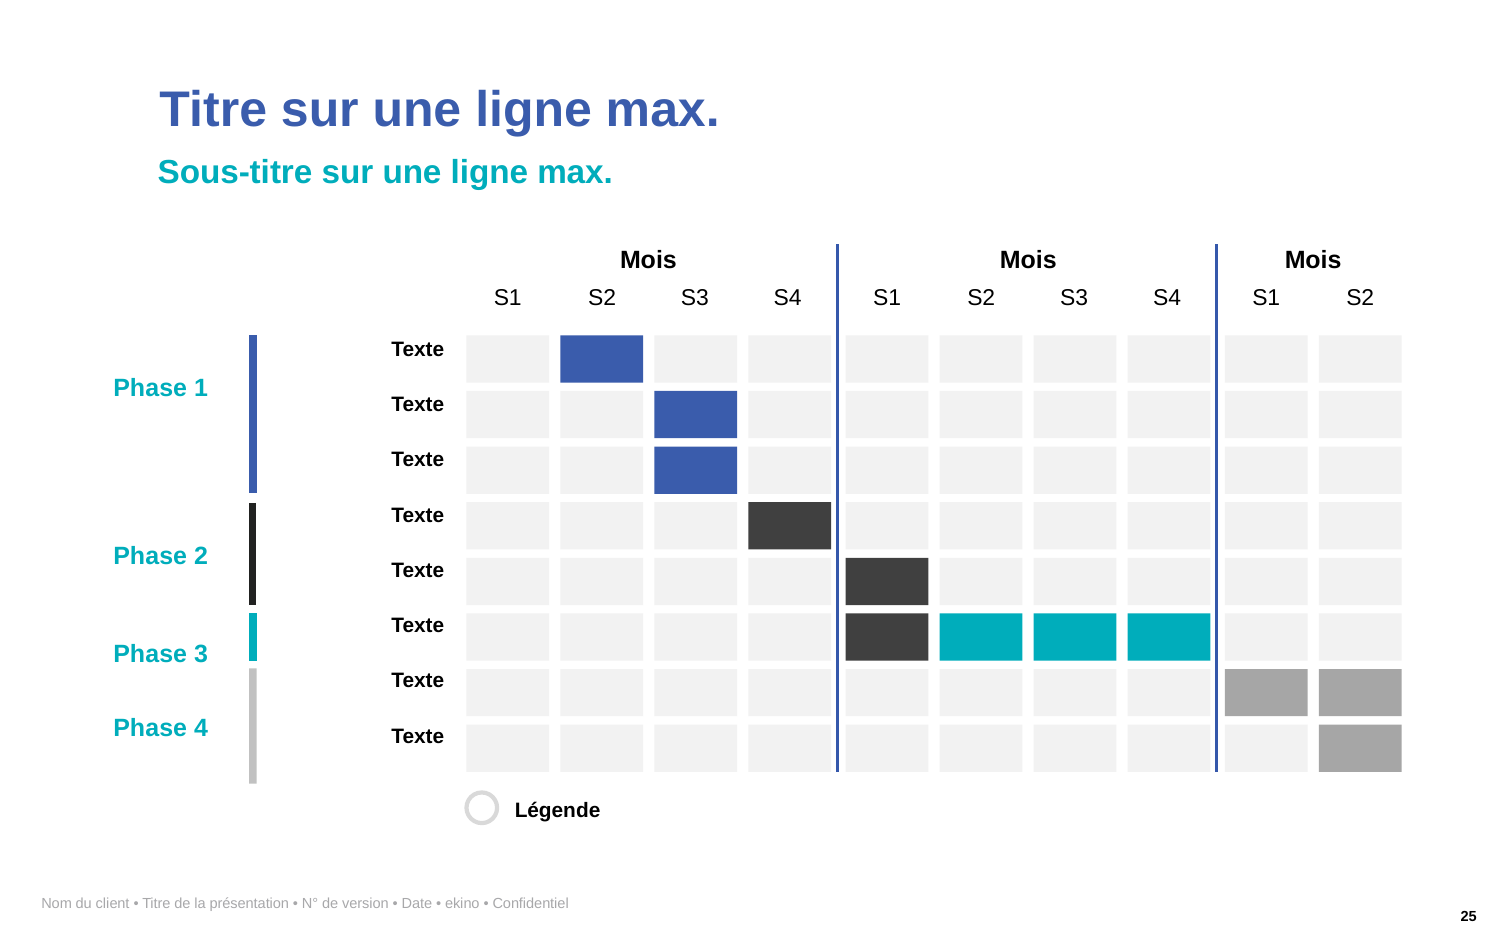

# Titre sur une ligne max.
Sous-titre sur une ligne max.

Mois
Mois
Mois
S1
S2

S3
S4
S1
S2
S3
S4
S1
S2
Phase 1

Texte

Texte

Texte

Texte

Phase 2
Texte

Phase 3
Texte

Texte

Phase 4
Texte

Légende
Nom du client • Titre de la présentation • N° de version • Date • ekino • Confidentiel
25